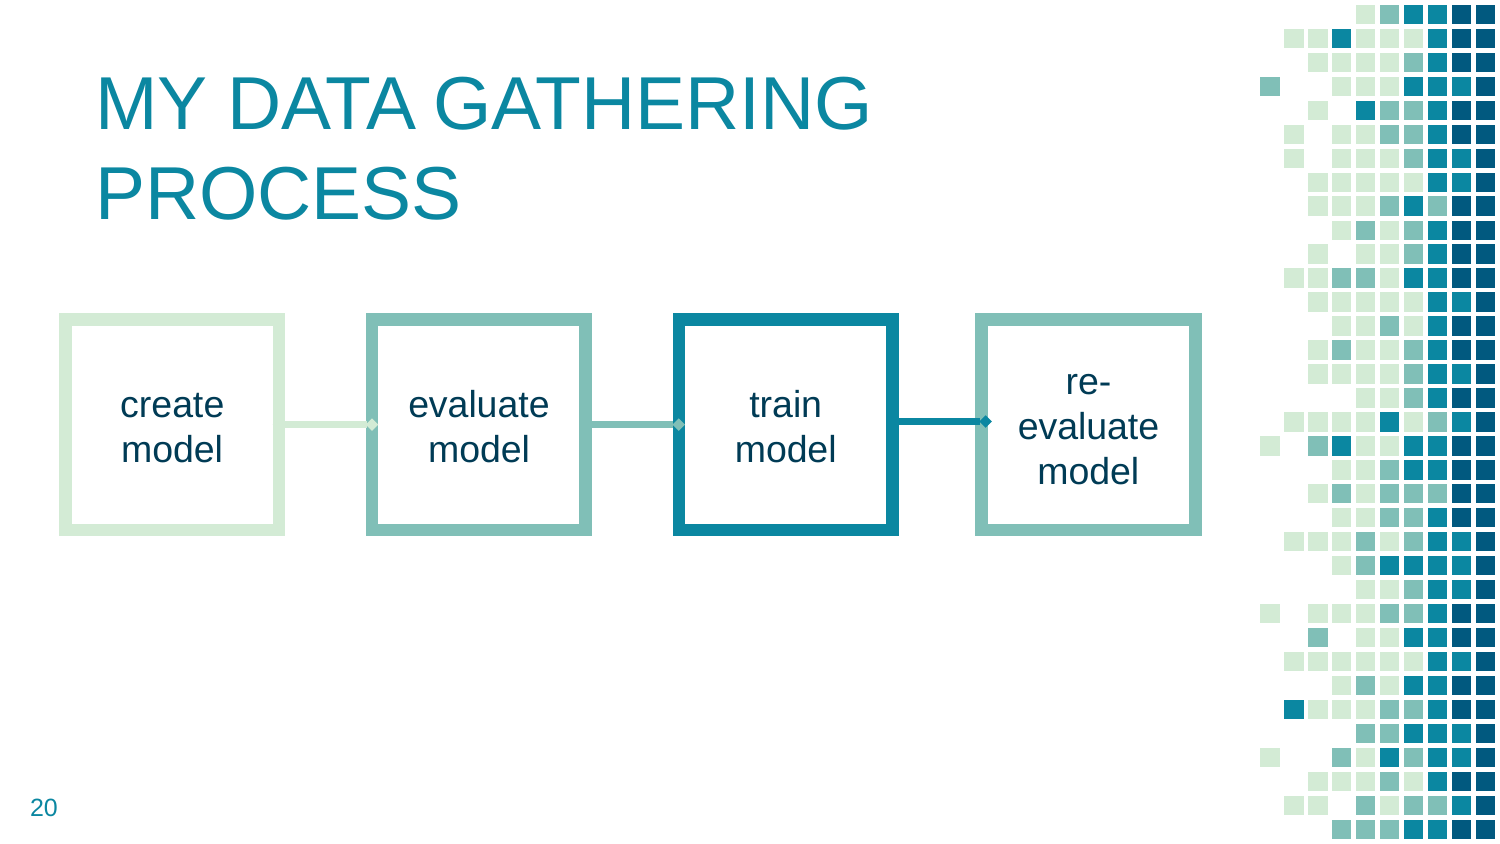

# MY DATA GATHERING PROCESS
create
model
train
model
evaluate
model
re-evaluate
model
20